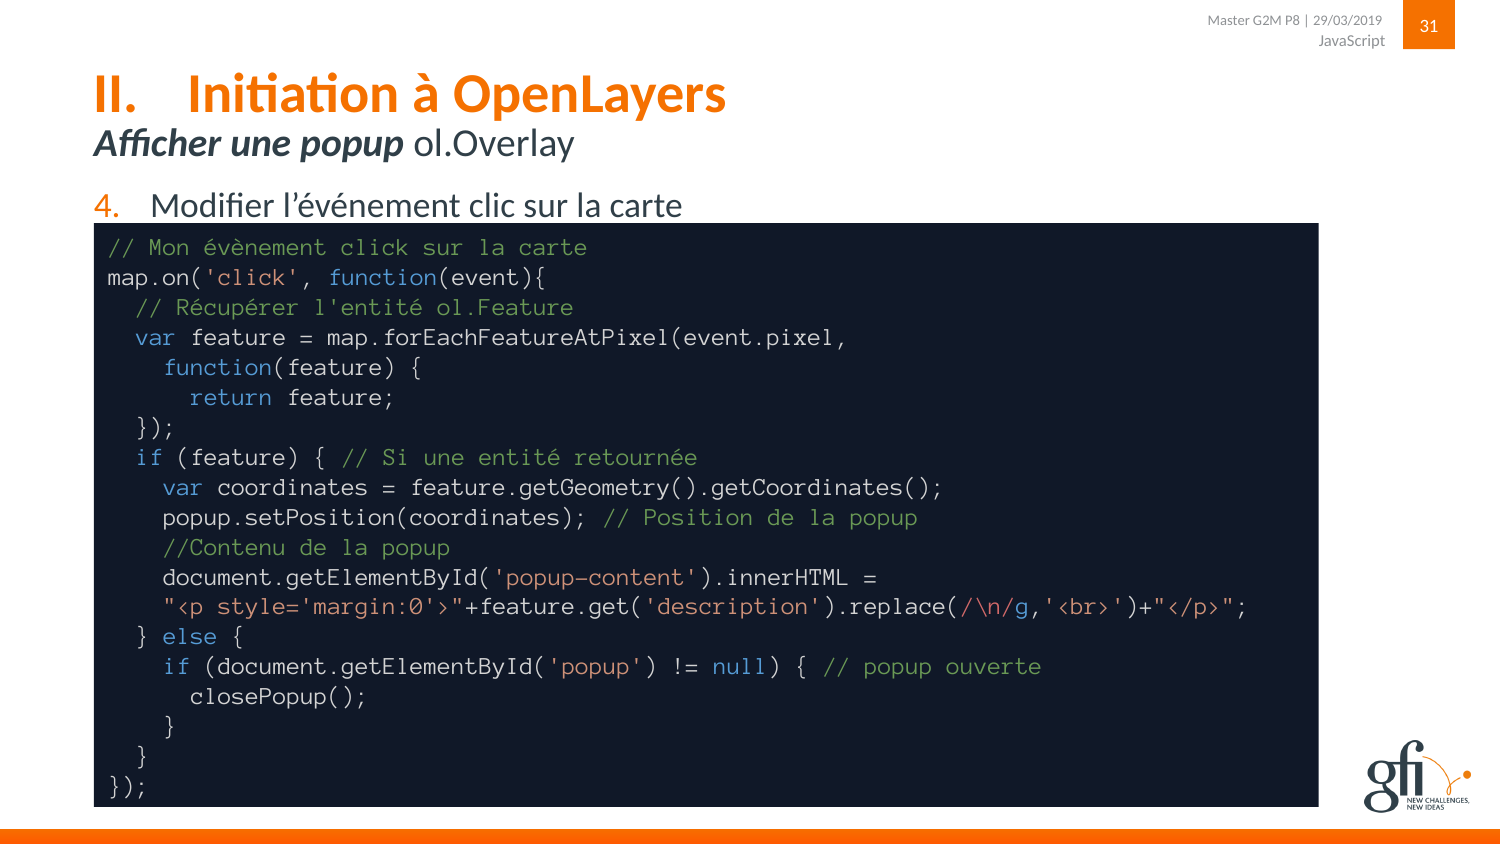

31
JavaScript
Master G2M P8 | 29/03/2019
# Initiation à OpenLayers
Afficher une popup ol.Overlay
Modifier l’événement clic sur la carte
// Mon évènement click sur la carte
map.on('click', function(event){
  // Récupérer l'entité ol.Feature
  var feature = map.forEachFeatureAtPixel(event.pixel,
    function(feature) {
      return feature;
  });
  if (feature) { // Si une entité retournée
    var coordinates = feature.getGeometry().getCoordinates();
    popup.setPosition(coordinates); // Position de la popup
    //Contenu de la popup
    document.getElementById('popup-content').innerHTML =
    "<p style='margin:0'>"+feature.get('description').replace(/\n/g,'<br>')+"</p>";
  } else {
    if (document.getElementById('popup') != null) { // popup ouverte
      closePopup();
    }
  }
});